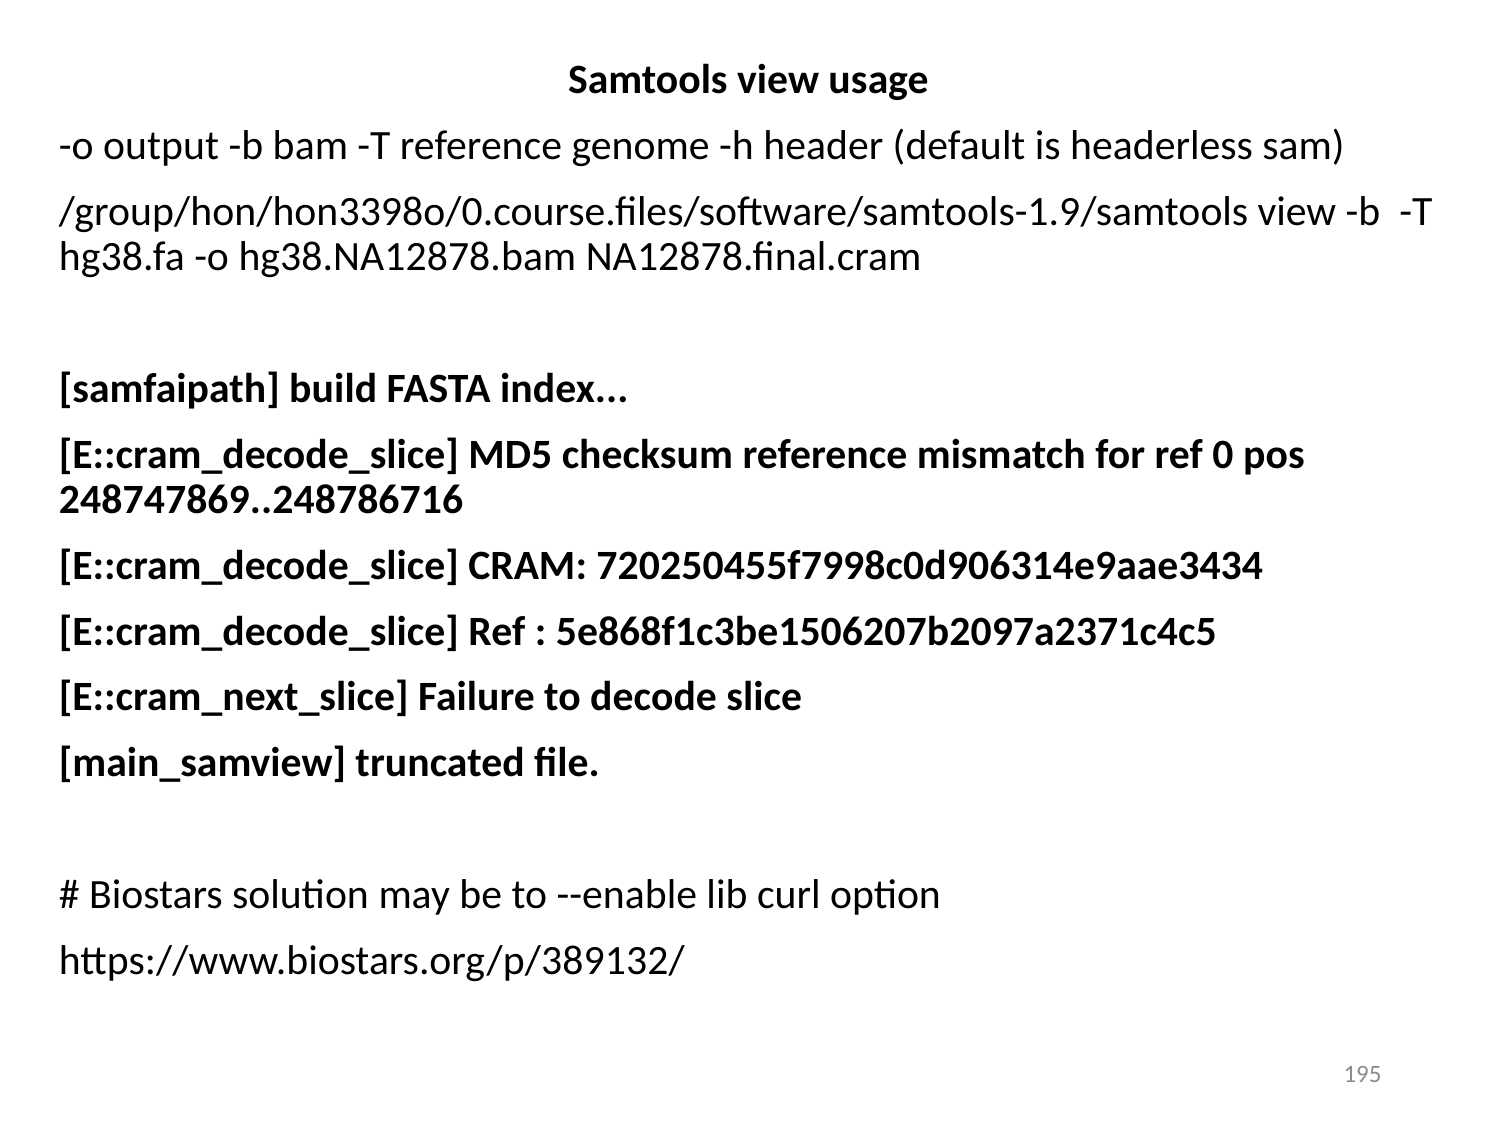

Samtools view usage
-o output -b bam -T reference genome -h header (default is headerless sam)
/group/hon/hon3398o/0.course.files/software/samtools-1.9/samtools view -b  -T hg38.fa -o hg38.NA12878.bam NA12878.final.cram

[samfaipath] build FASTA index...
[E::cram_decode_slice] MD5 checksum reference mismatch for ref 0 pos 248747869..248786716
[E::cram_decode_slice] CRAM: 720250455f7998c0d906314e9aae3434
[E::cram_decode_slice] Ref : 5e868f1c3be1506207b2097a2371c4c5
[E::cram_next_slice] Failure to decode slice
[main_samview] truncated file.

# Biostars solution may be to --enable lib curl option
https://www.biostars.org/p/389132/
195